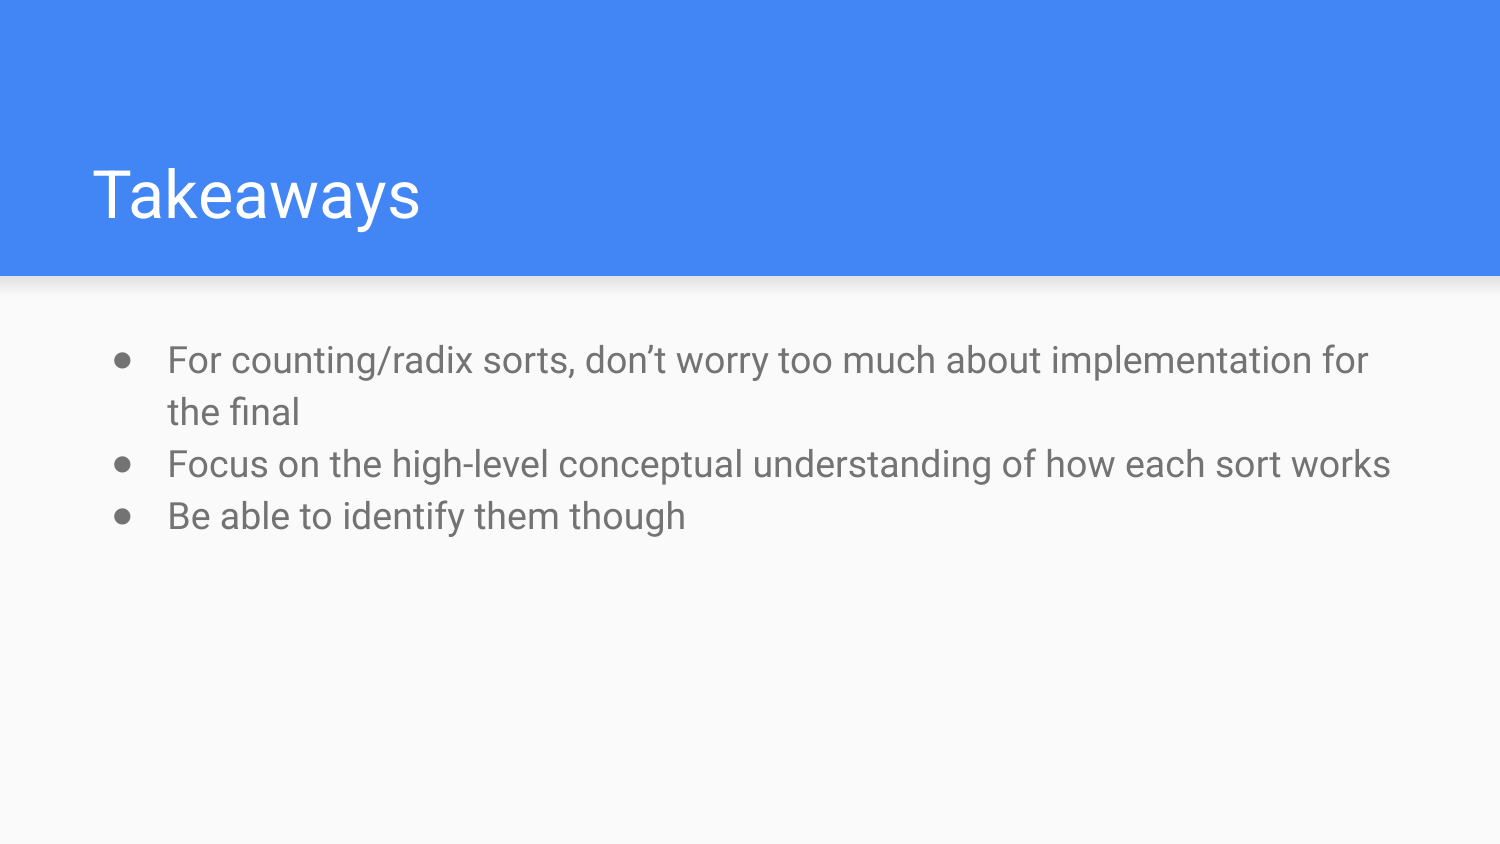

# Takeaways
For counting/radix sorts, don’t worry too much about implementation for the final
Focus on the high-level conceptual understanding of how each sort works
Be able to identify them though